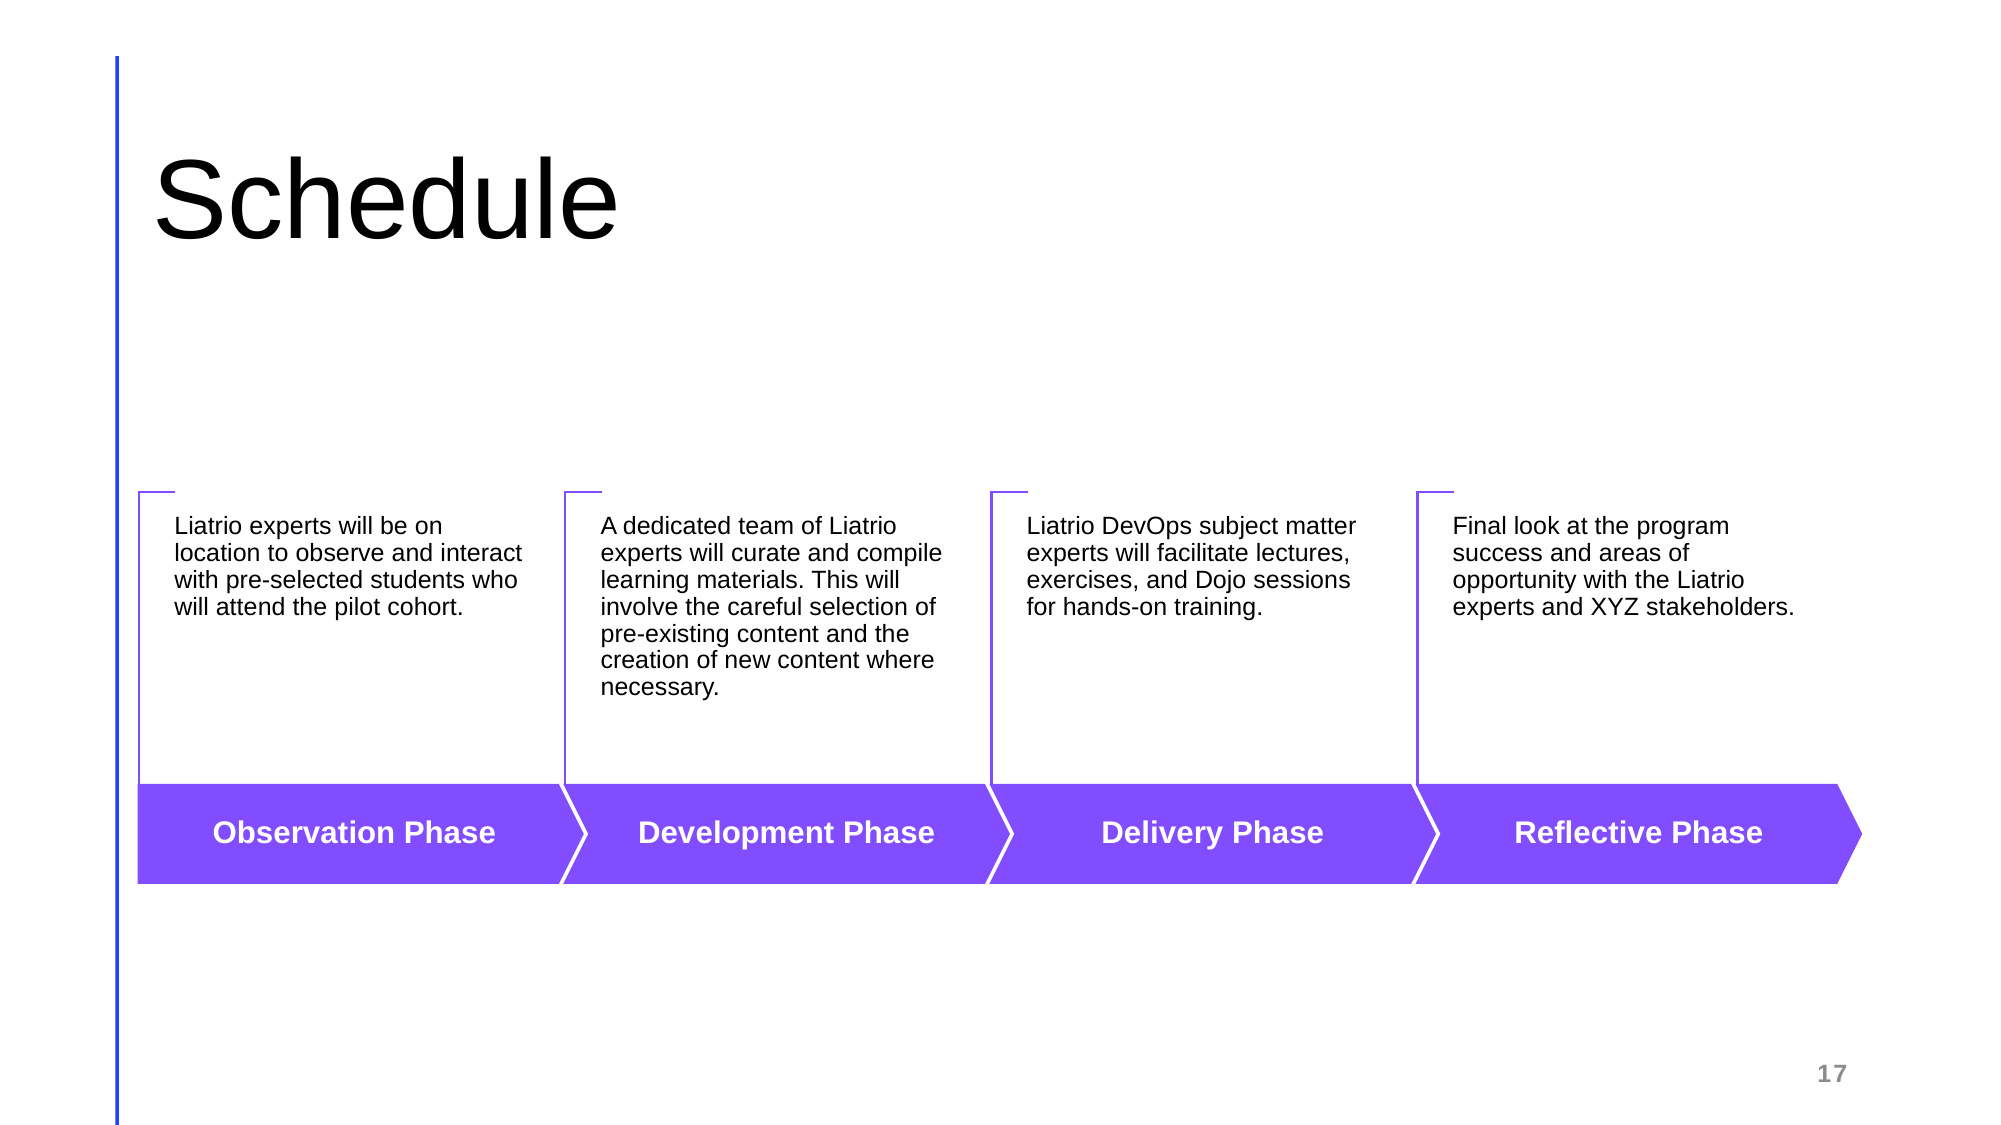

# Schedule
Observation Phase
Liatrio experts will be on location to observe and interact with pre-selected students who will attend the pilot cohort.
Development Phase
A dedicated team of Liatrio experts will curate and compile learning materials. This will involve the careful selection of pre-existing content and the creation of new content where necessary.
Delivery Phase
Liatrio DevOps subject matter experts will facilitate lectures, exercises, and Dojo sessions for hands-on training.
Reflective Phase
Final look at the program success and areas of opportunity with the Liatrio experts and XYZ stakeholders.
17